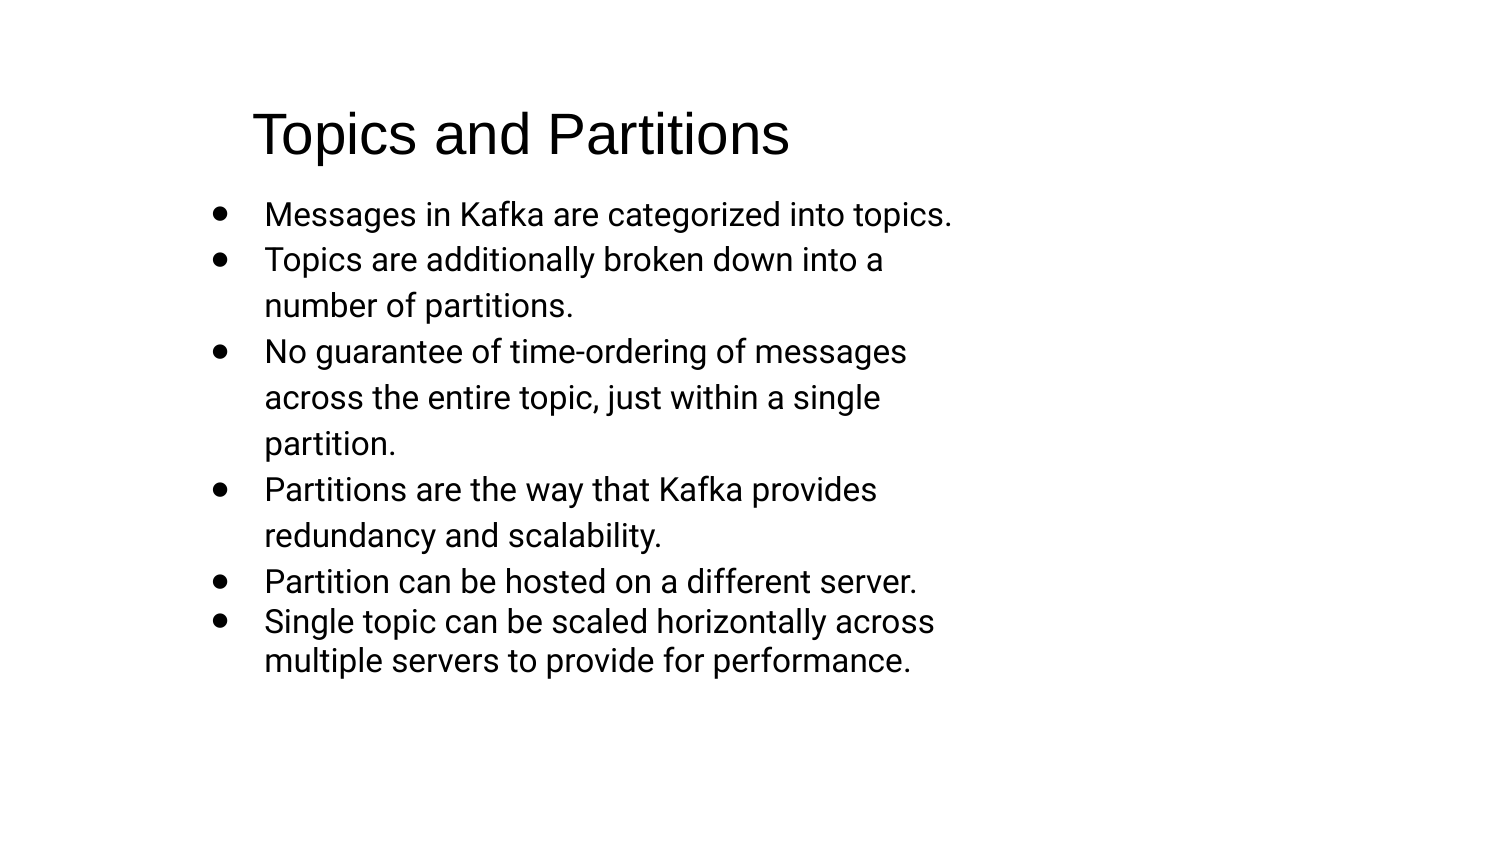

Topics and Partitions
Messages in Kafka are categorized into topics.
Topics are additionally broken down into a number of partitions.
No guarantee of time-ordering of messages across the entire topic, just within a single partition.
Partitions are the way that Kafka provides redundancy and scalability.
Partition can be hosted on a different server.
Single topic can be scaled horizontally across multiple servers to provide for performance.